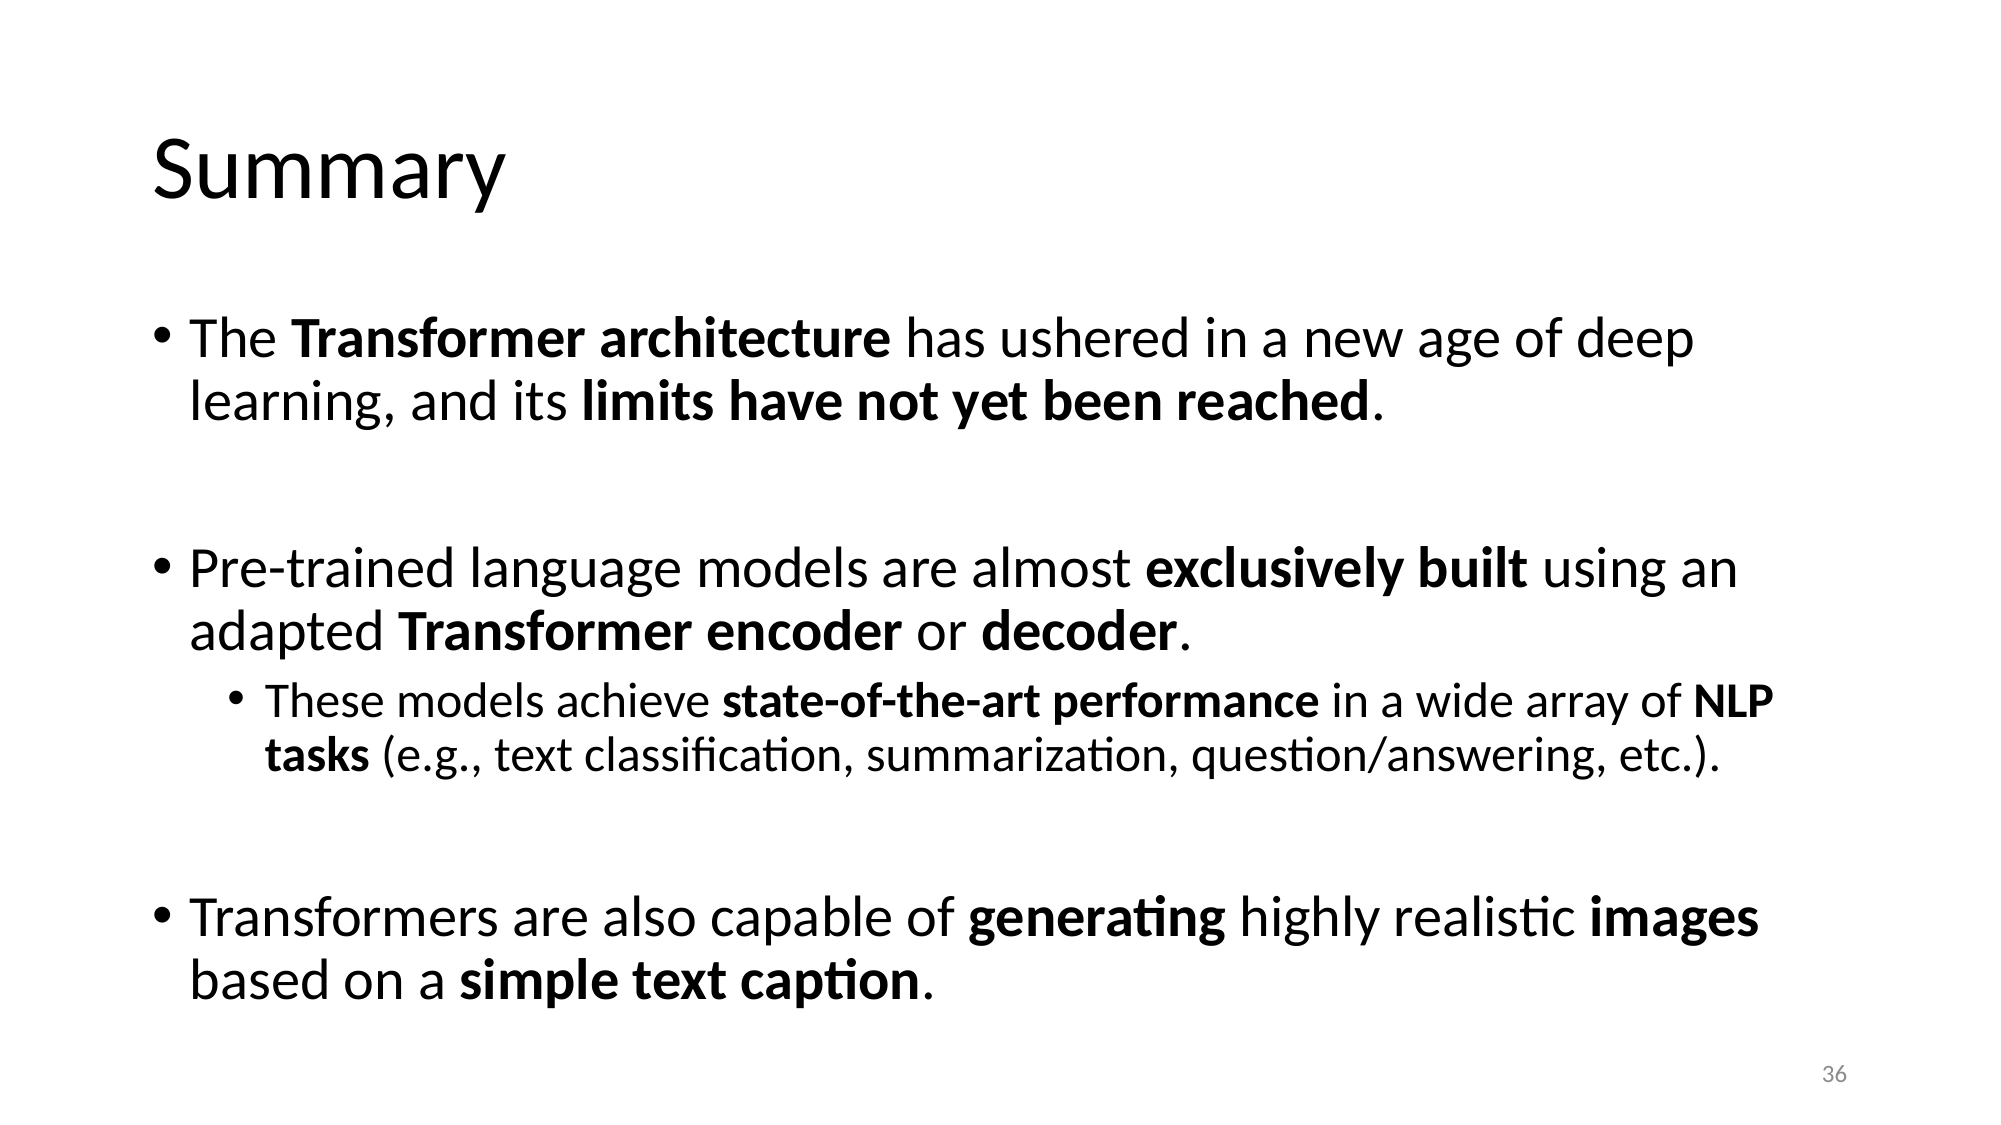

# Summary
The Transformer architecture has ushered in a new age of deep learning, and its limits have not yet been reached.

Pre-trained language models are almost exclusively built using an adapted Transformer encoder or decoder.
These models achieve state-of-the-art performance in a wide array of NLP tasks (e.g., text classification, summarization, question/answering, etc.).

Transformers are also capable of generating highly realistic images based on a simple text caption.
36